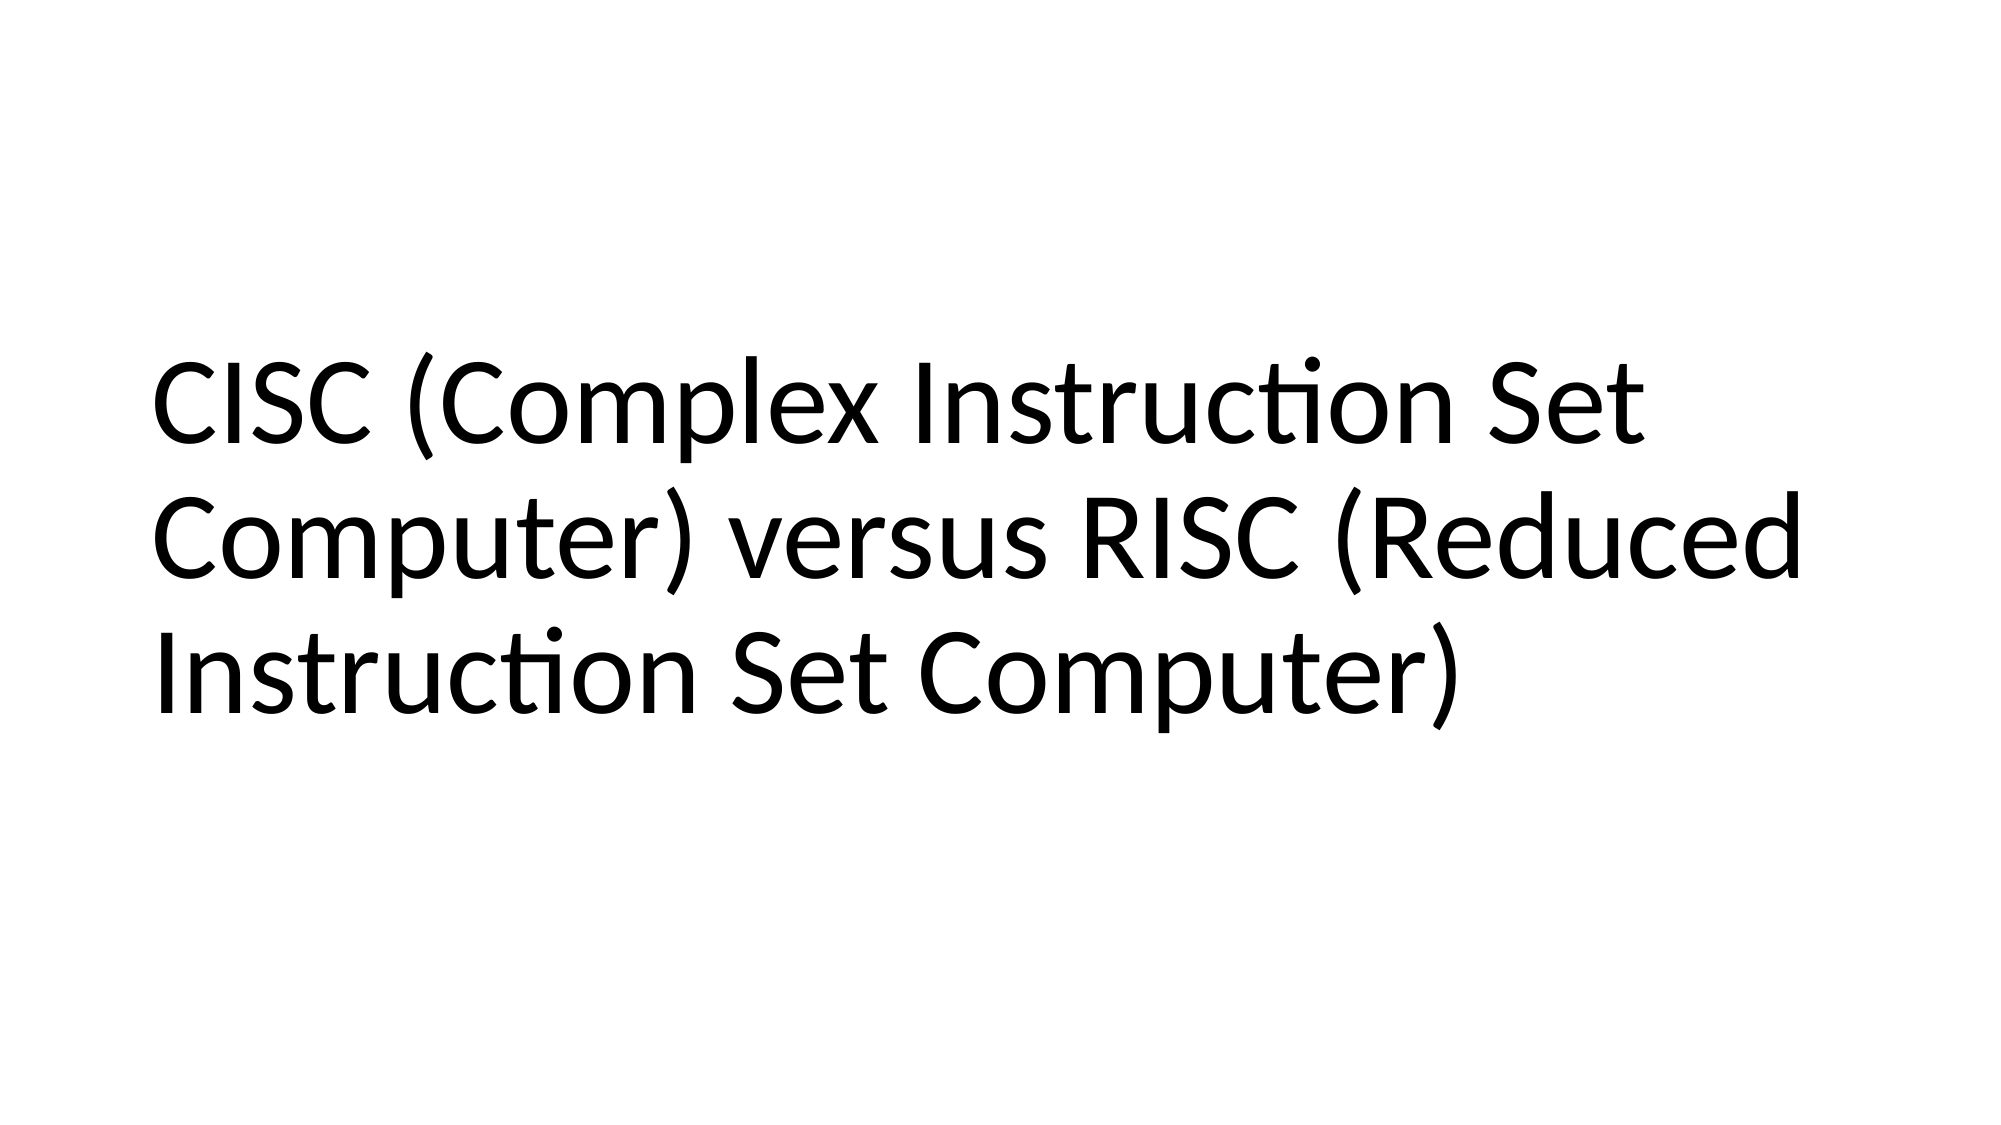

# CISC (Complex Instruction Set Computer) versus RISC (Reduced Instruction Set Computer)